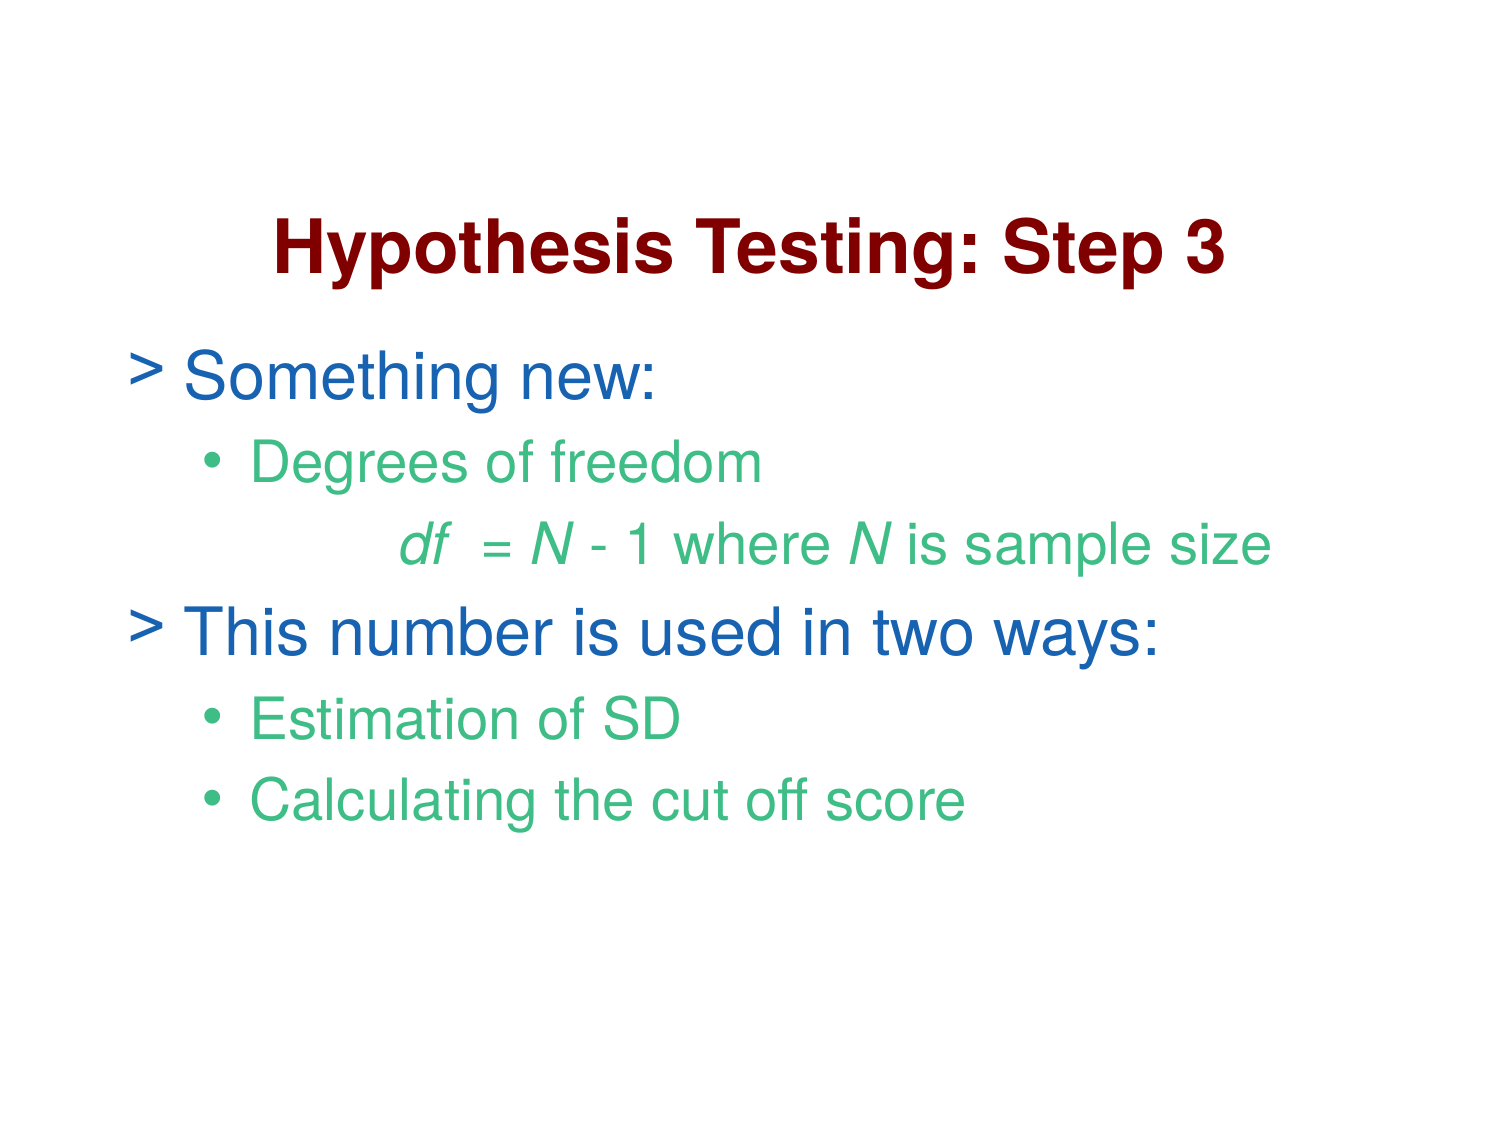

# Hypothesis Testing: Step 3
Something new:
Degrees of freedom
		df  = N - 1 where N is sample size
This number is used in two ways:
Estimation of SD
Calculating the cut off score